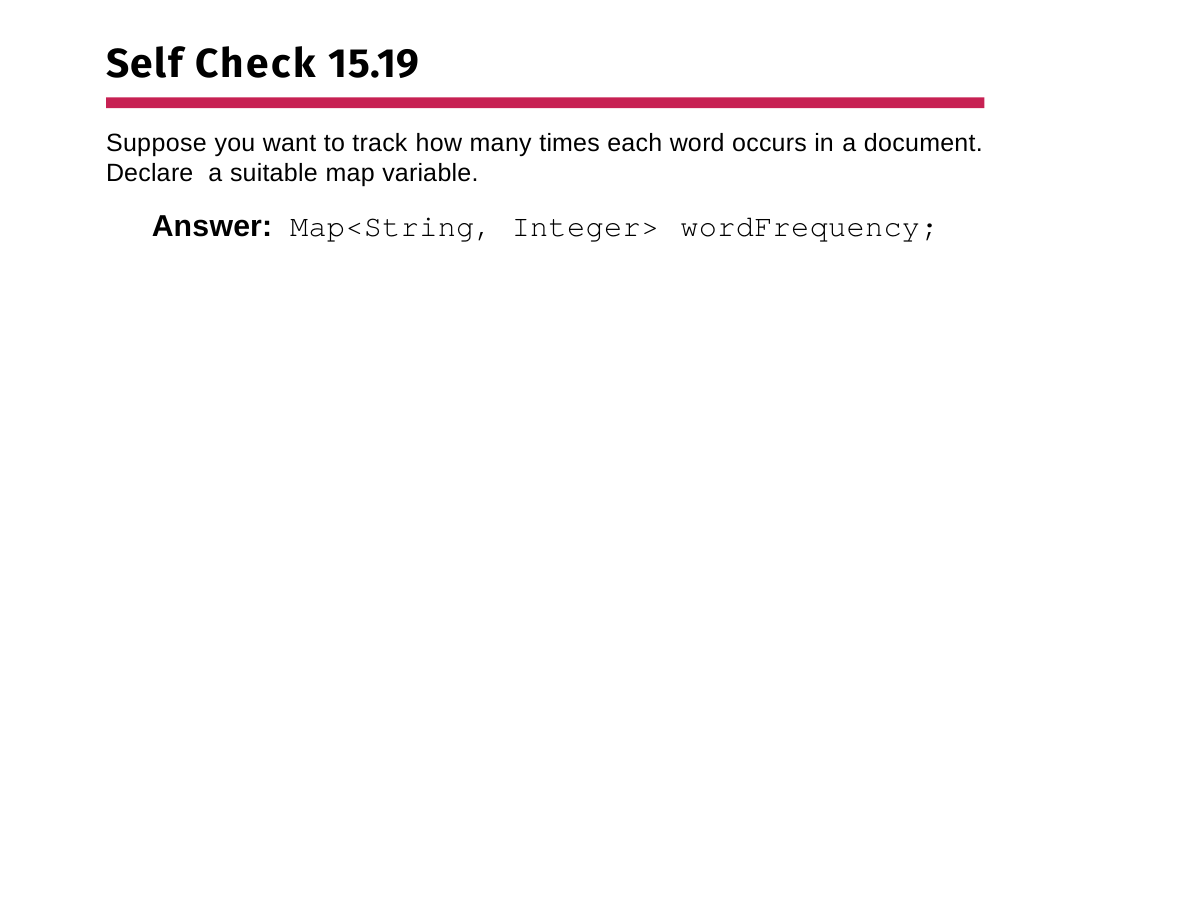

# Self Check 15.19

Suppose you want to track how many times each word occurs in a document. Declare  a suitable map variable.
Answer:  Map<String, Integer> wordFrequency;